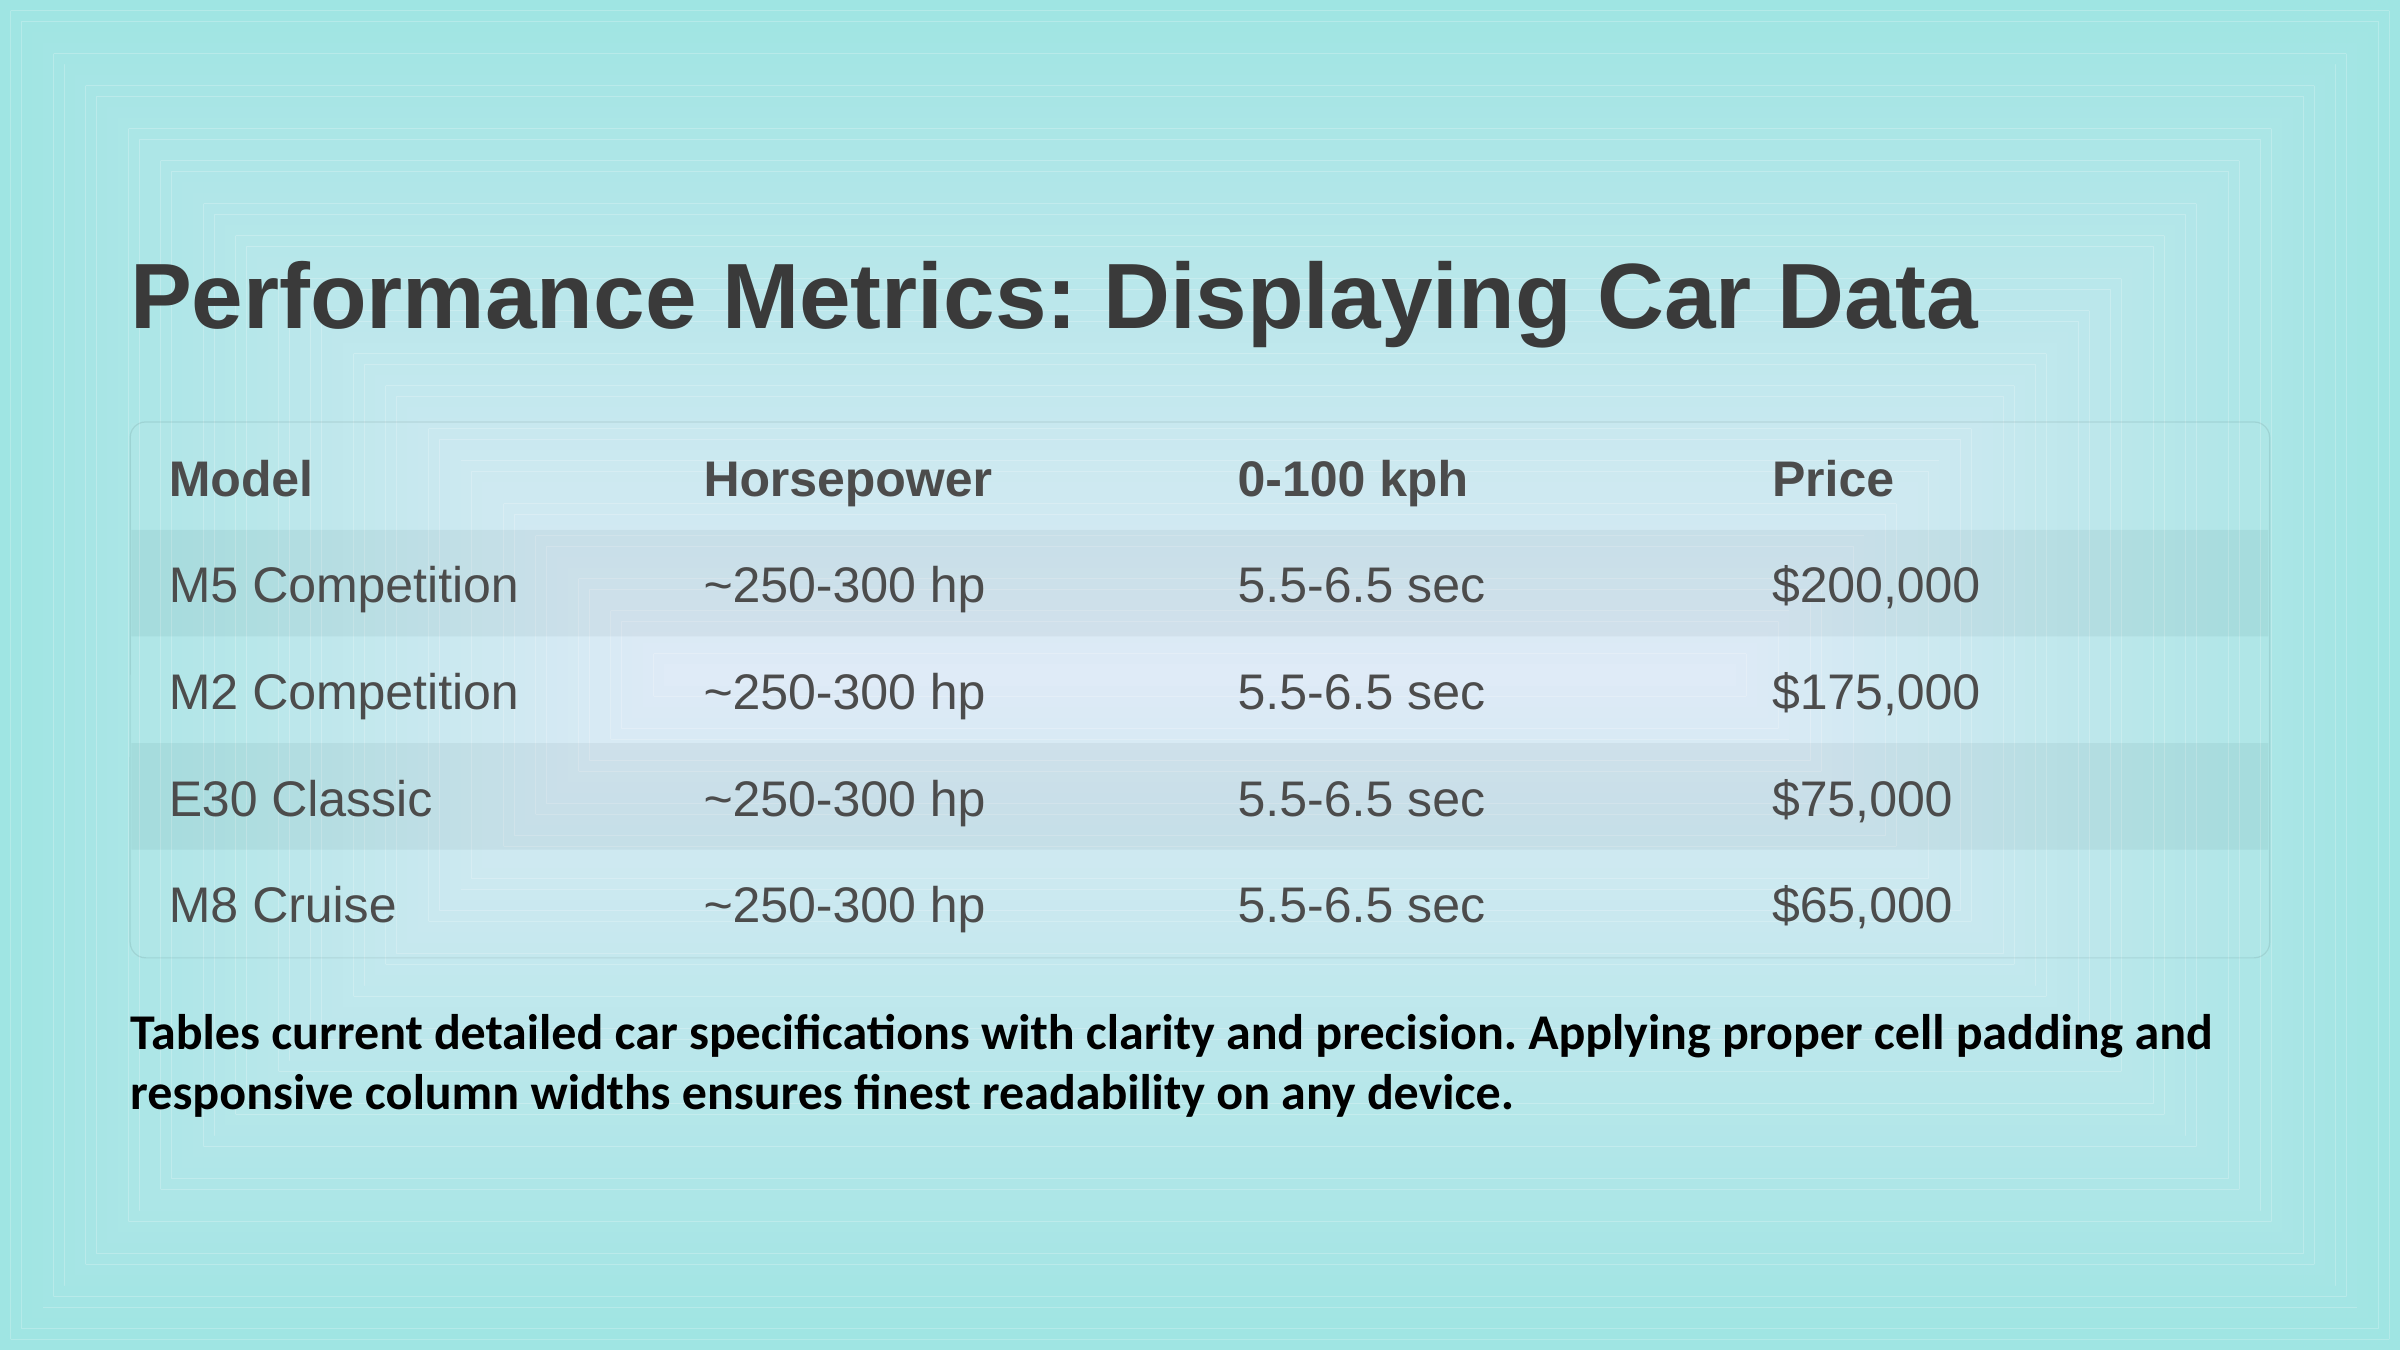

Performance Metrics: Displaying Car Data

Model
Horsepower
0-100 kph
Price

M5 Competition
~250-300 hp
5.5-6.5 sec
$200,000

M2 Competition
~250-300 hp
5.5-6.5 sec
$175,000

E30 Classic
~250-300 hp
5.5-6.5 sec
$75,000

M8 Cruise
~250-300 hp
5.5-6.5 sec
$65,000
Tables current detailed car specifications with clarity and precision. Applying proper cell padding and responsive column widths ensures finest readability on any device.